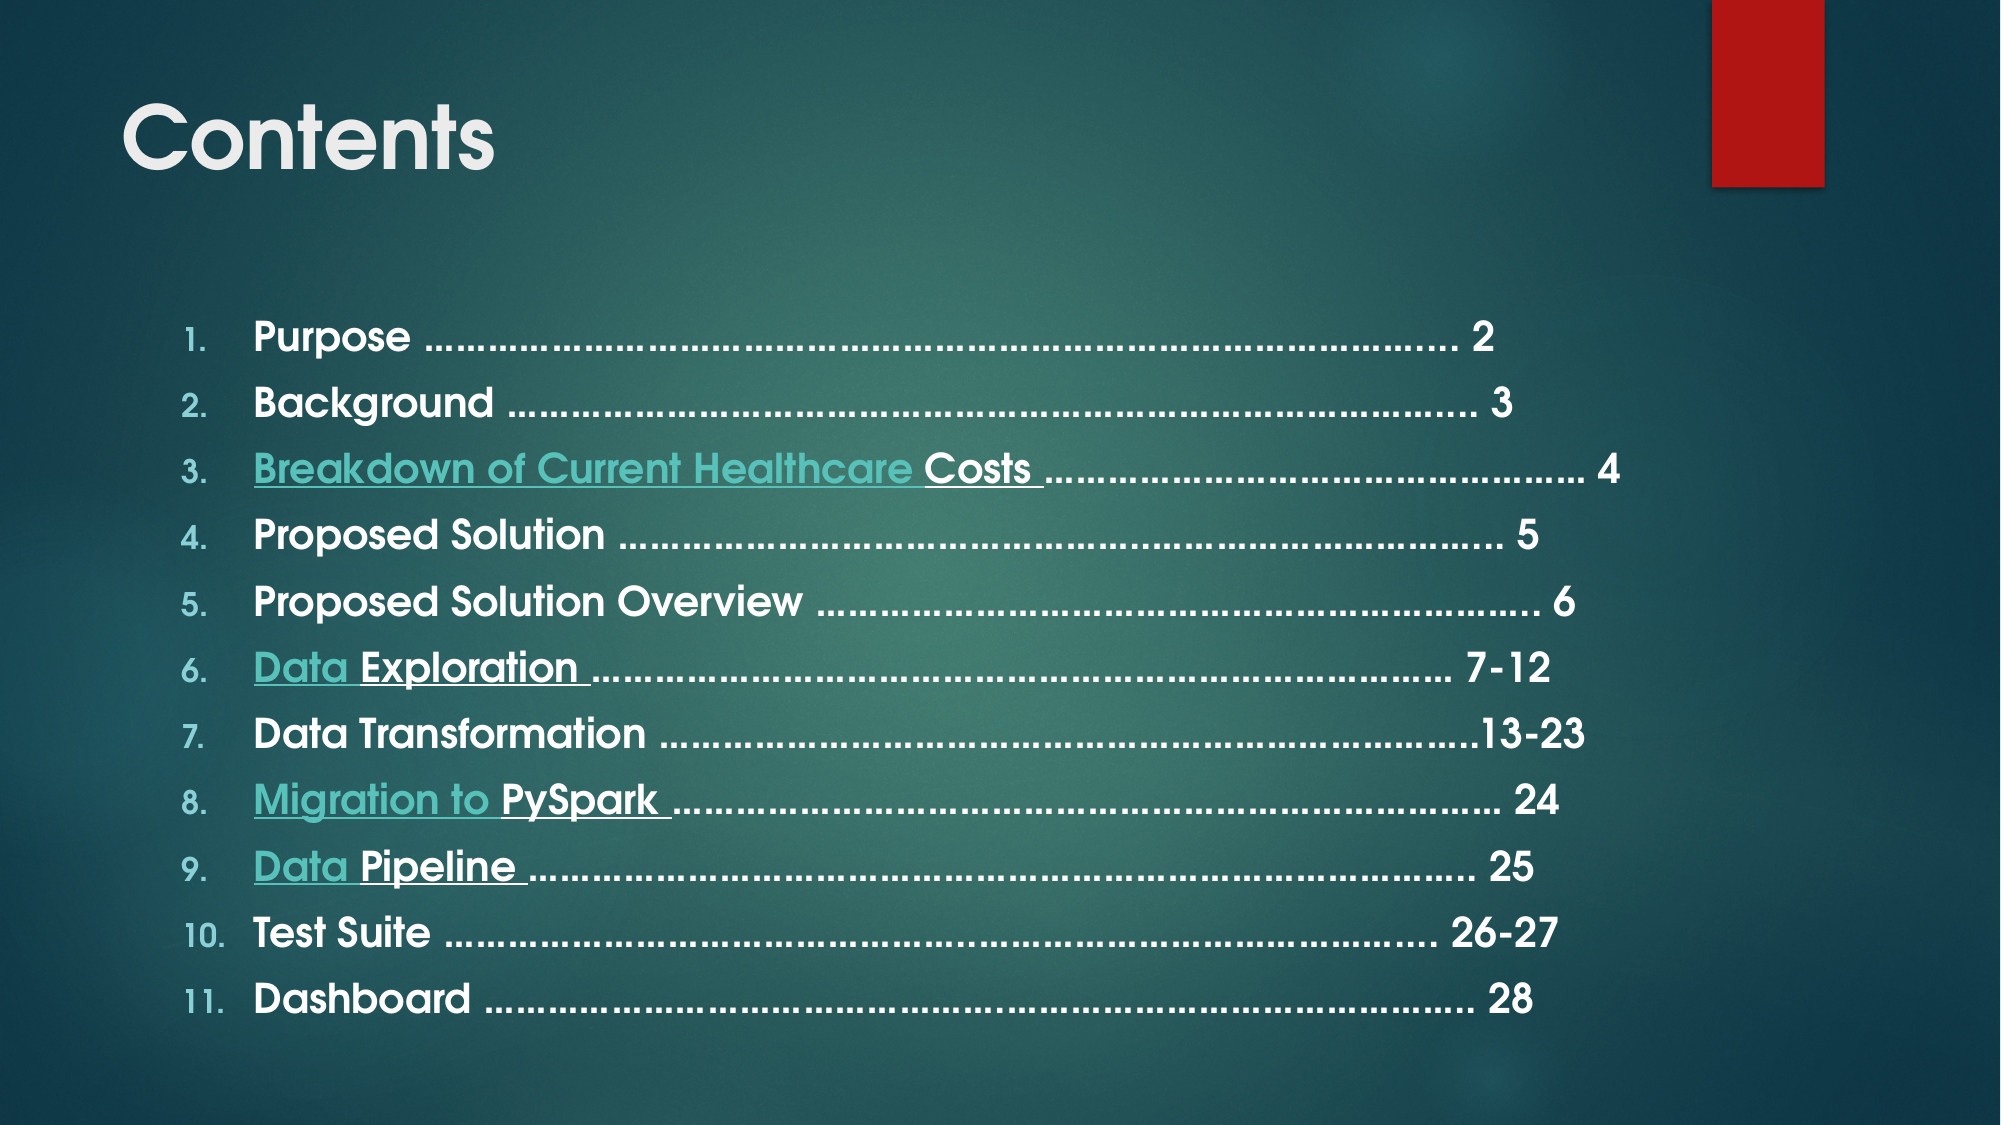

# Contents
Purpose ………………………………………………………………………………….... 2
Background …………………………………………………………………………….... 3
Breakdown of Current Healthcare Costs …………………………………………… 4
Proposed Solution …………………………………………..…………………………... 5
Proposed Solution Overview ………………………………………………………….. 6
Data Exploration ……………………………………………………………………… 7-12
Data Transformation …………………………………………………………………..13-23
Migration to PySpark …………………………………………………………………… 24
Data Pipeline …………………………………………………………………………….. 25
Test Suite …………………………………………..………………………………….... 26-27
Dashboard ………………………………………….…………………………………….. 28